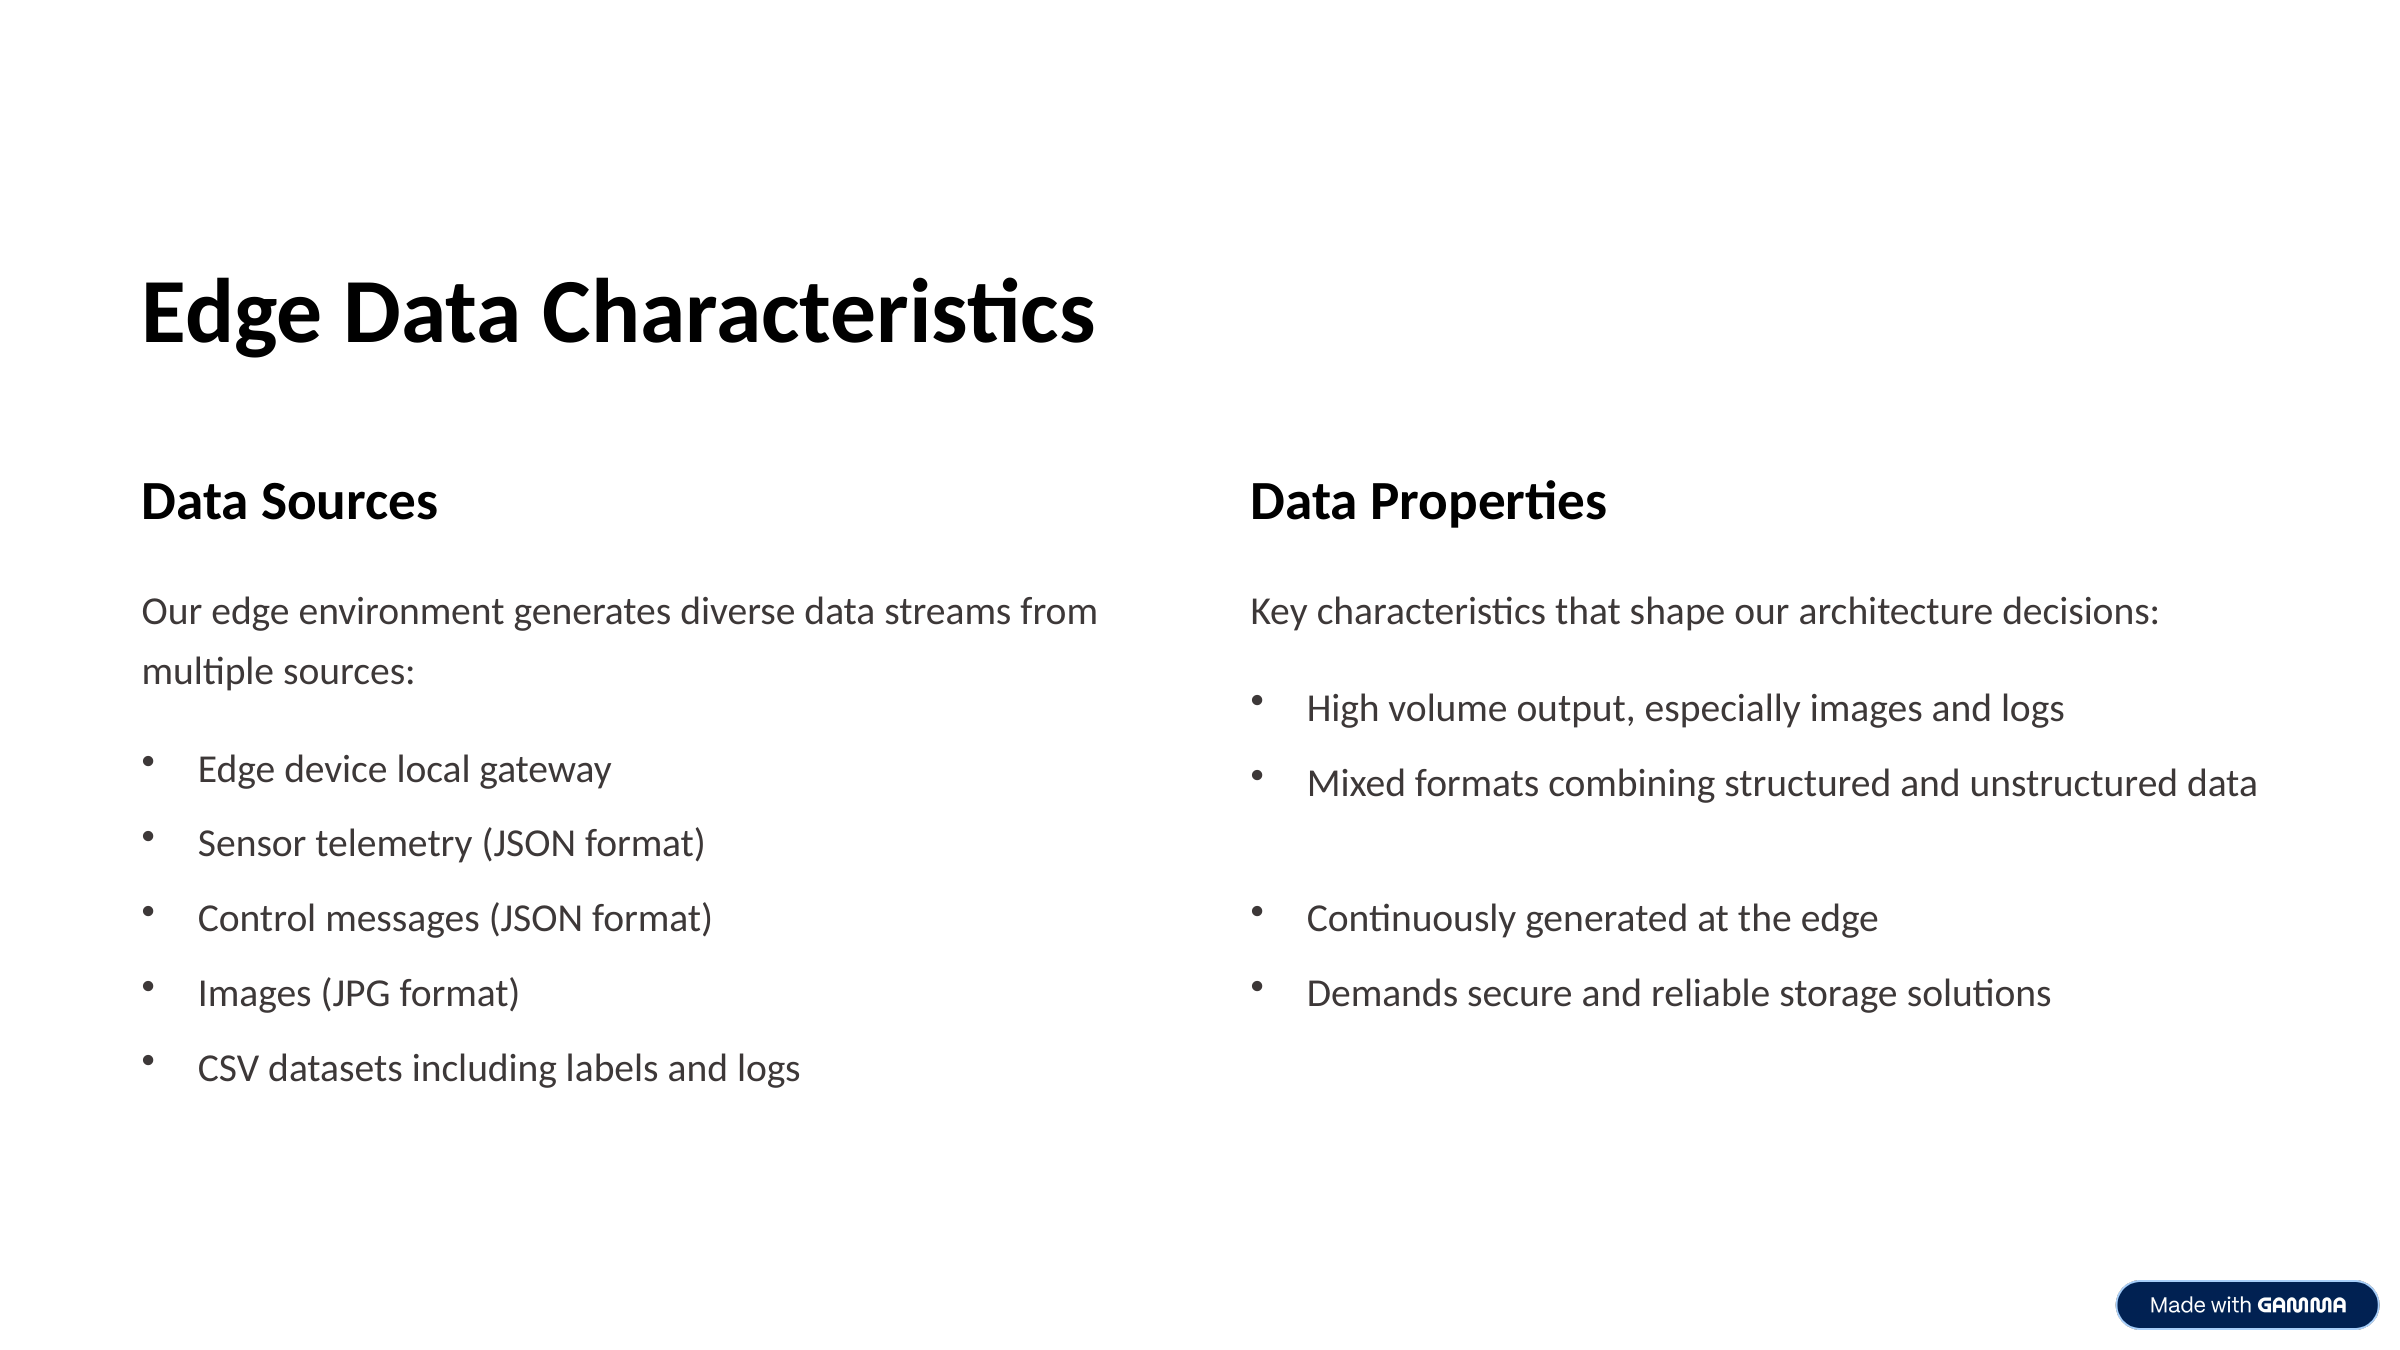

Edge Data Characteristics
Data Sources
Data Properties
Our edge environment generates diverse data streams from multiple sources:
Key characteristics that shape our architecture decisions:
High volume output, especially images and logs
Edge device local gateway
Mixed formats combining structured and unstructured data
Sensor telemetry (JSON format)
Control messages (JSON format)
Continuously generated at the edge
Images (JPG format)
Demands secure and reliable storage solutions
CSV datasets including labels and logs